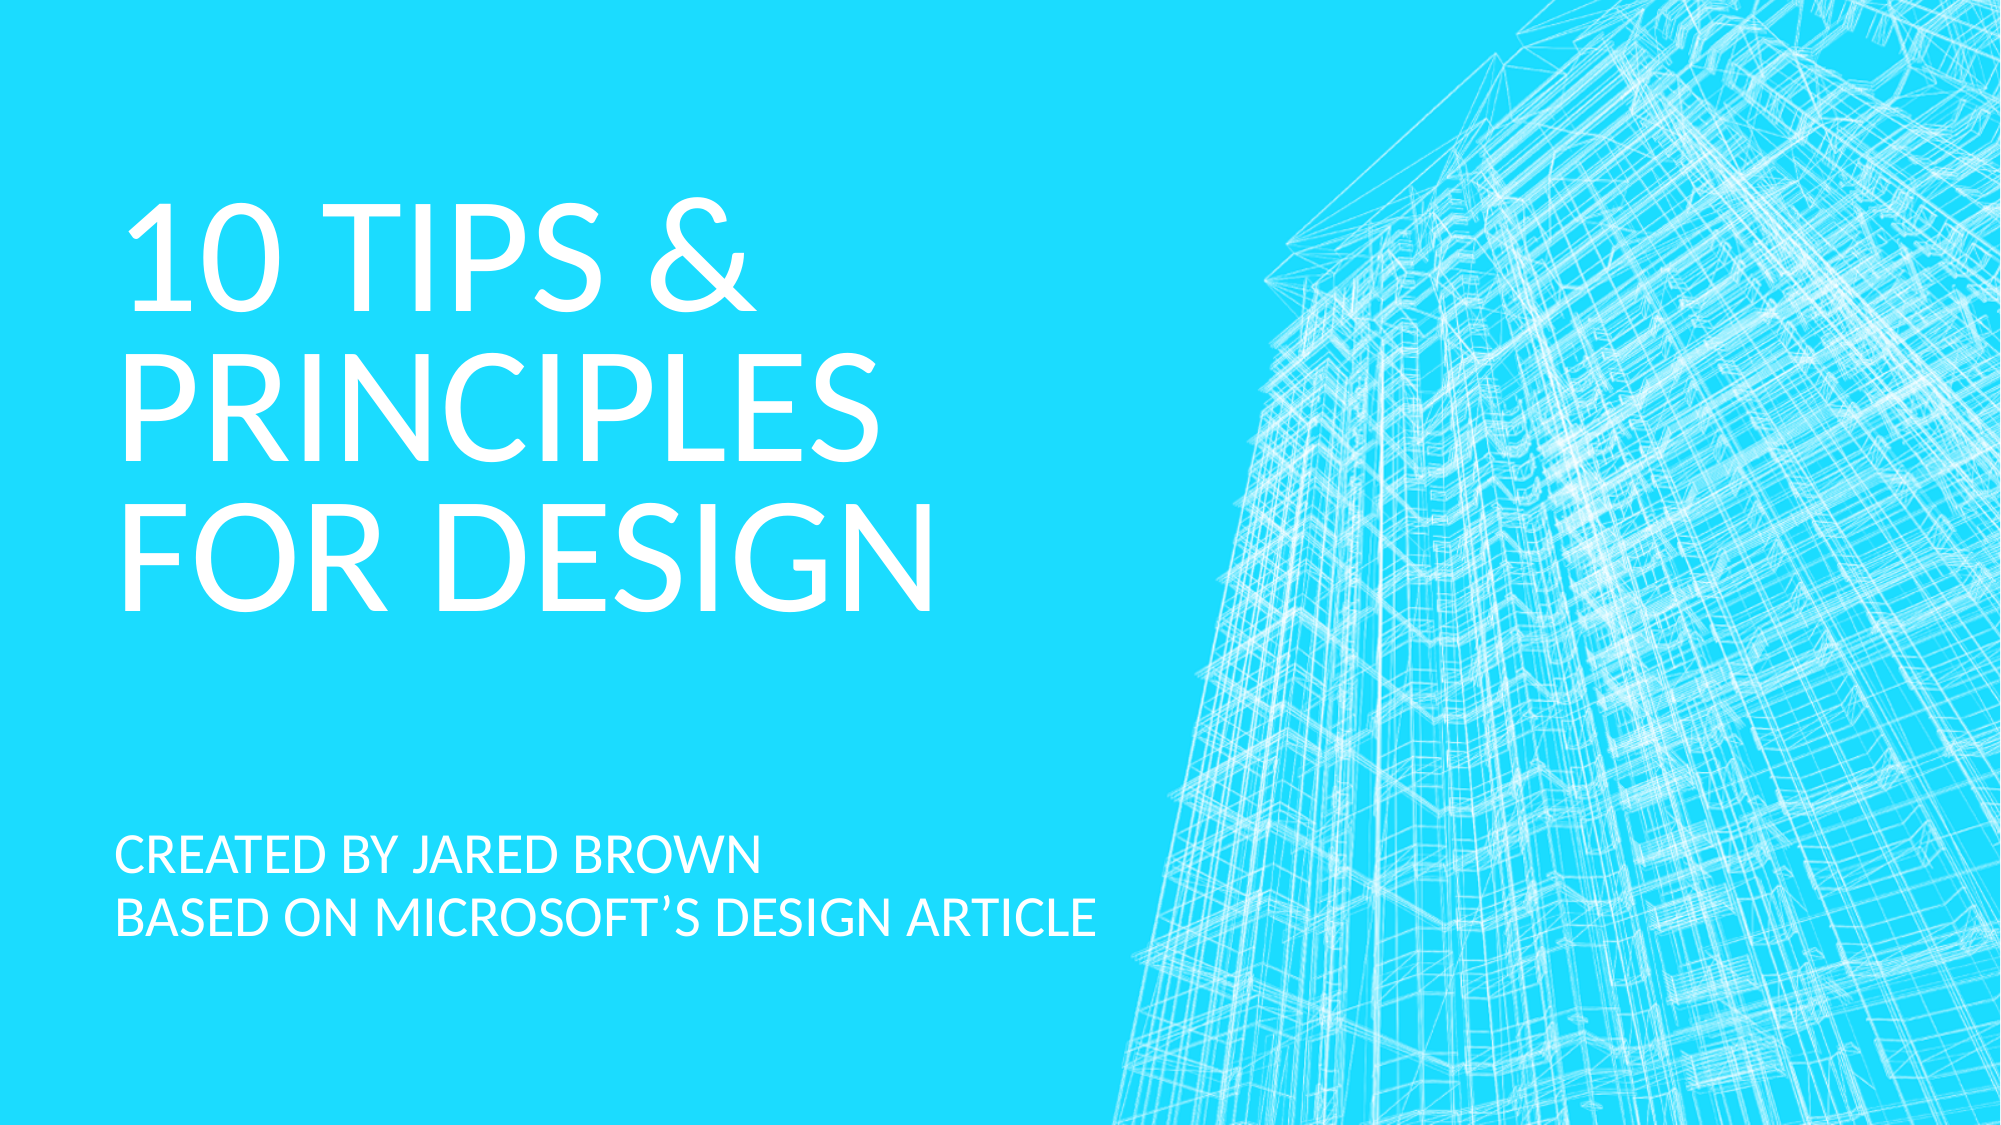

# 10 Tips & Principles for Design
CREATED BY JARED BROWN
BASED ON MICROSOFT’S DESIGN ARTICLE